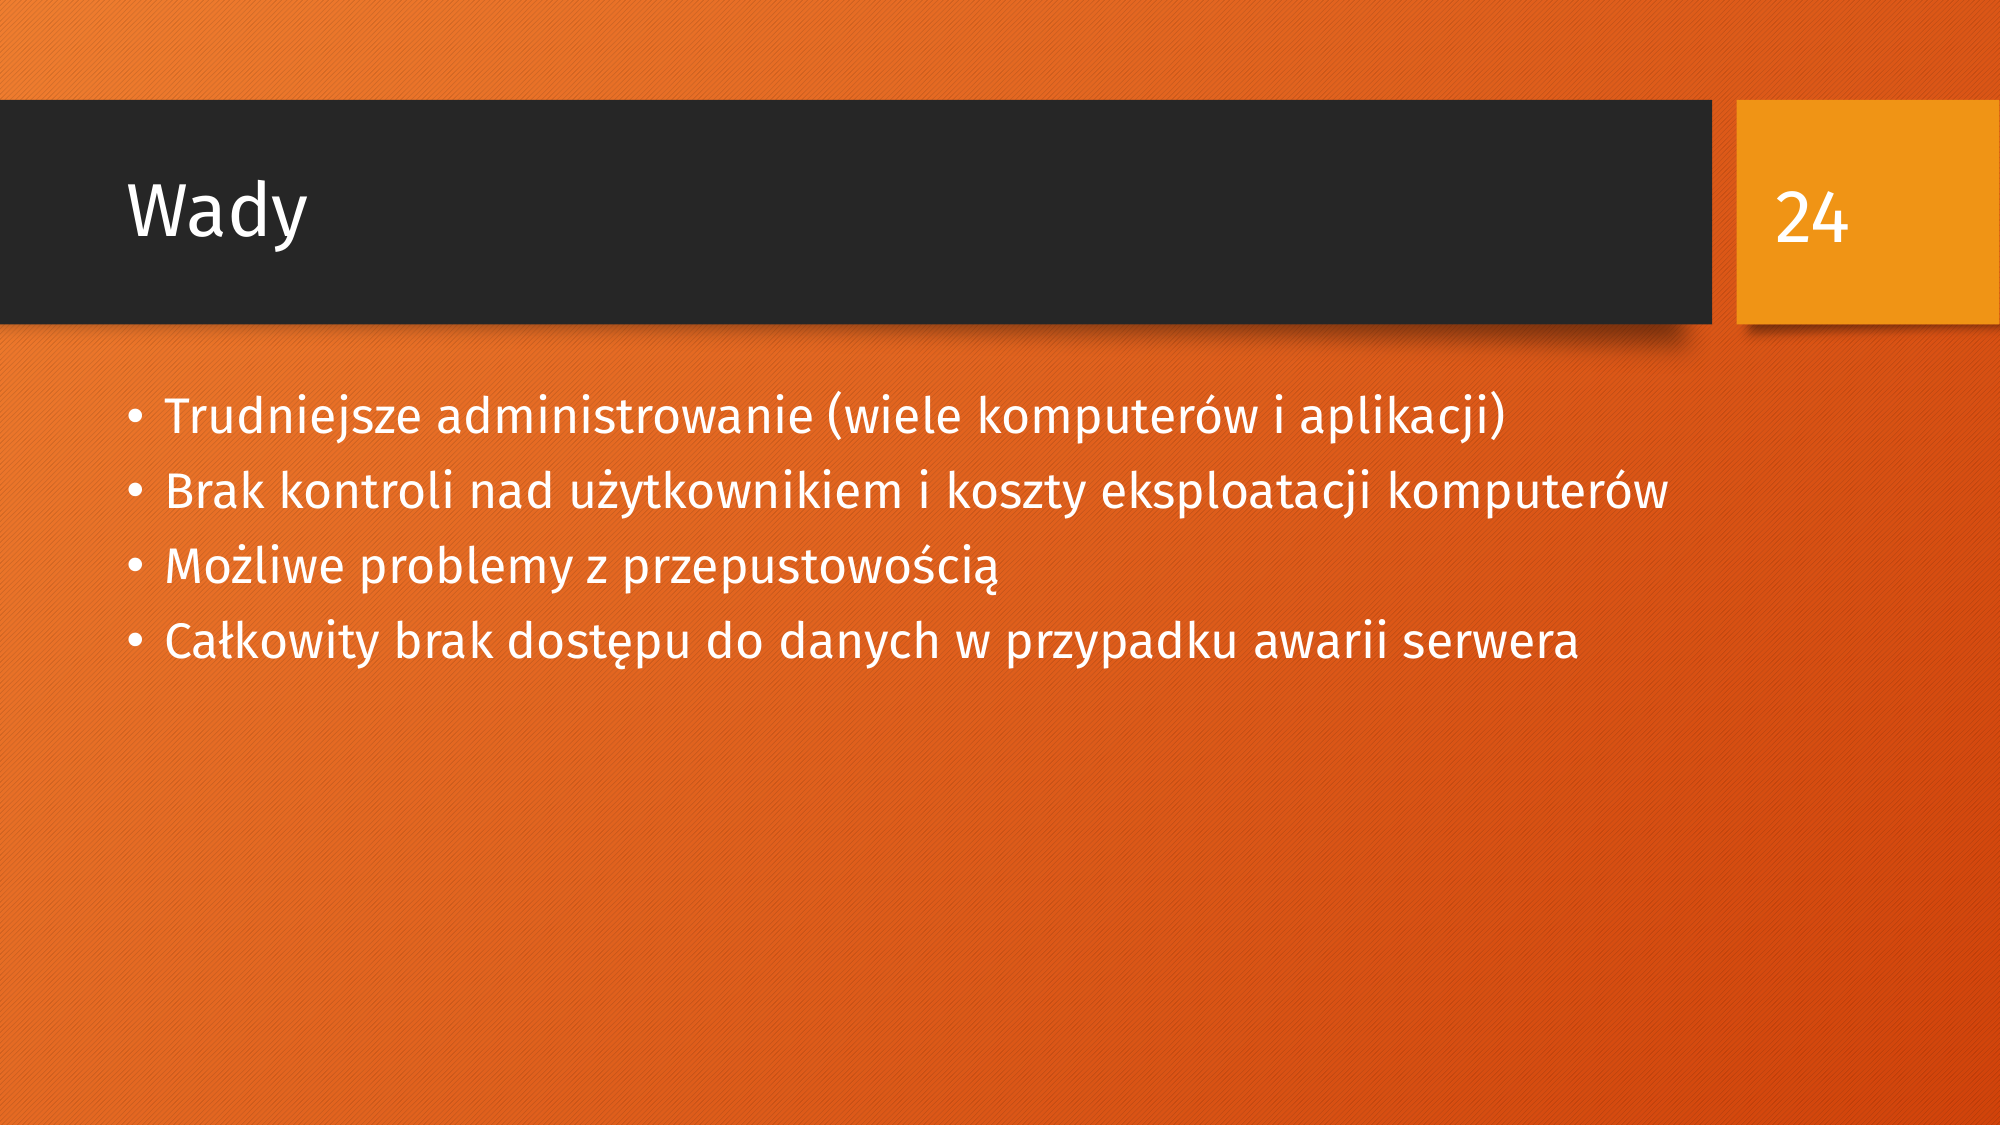

24
# Wady
Trudniejsze administrowanie (wiele komputerów i aplikacji)
Brak kontroli nad użytkownikiem i koszty eksploatacji komputerów
Możliwe problemy z przepustowością
Całkowity brak dostępu do danych w przypadku awarii serwera